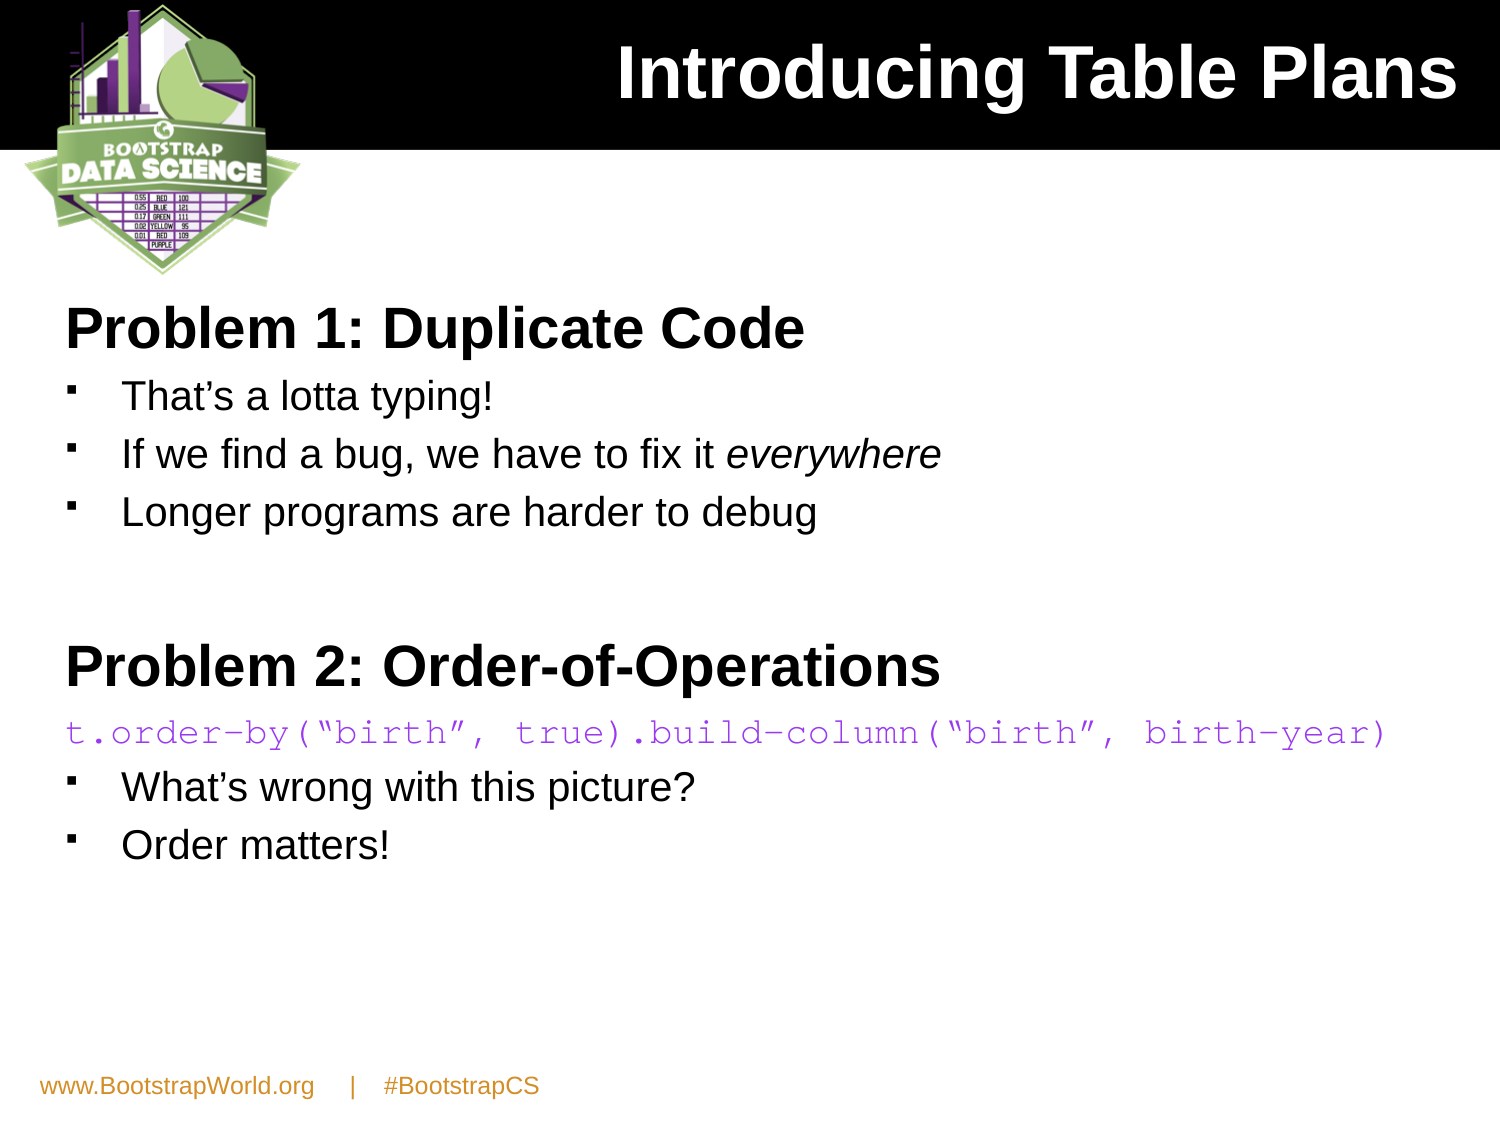

# Introducing Table Plans
Problem 1: Duplicate Code
That’s a lotta typing!
If we find a bug, we have to fix it everywhere
Longer programs are harder to debug

Problem 2: Order-of-Operations
t.order-by(“birth”, true).build-column(“birth”, birth-year)
What’s wrong with this picture?
Order matters!

www.BootstrapWorld.org     |    #BootstrapCS